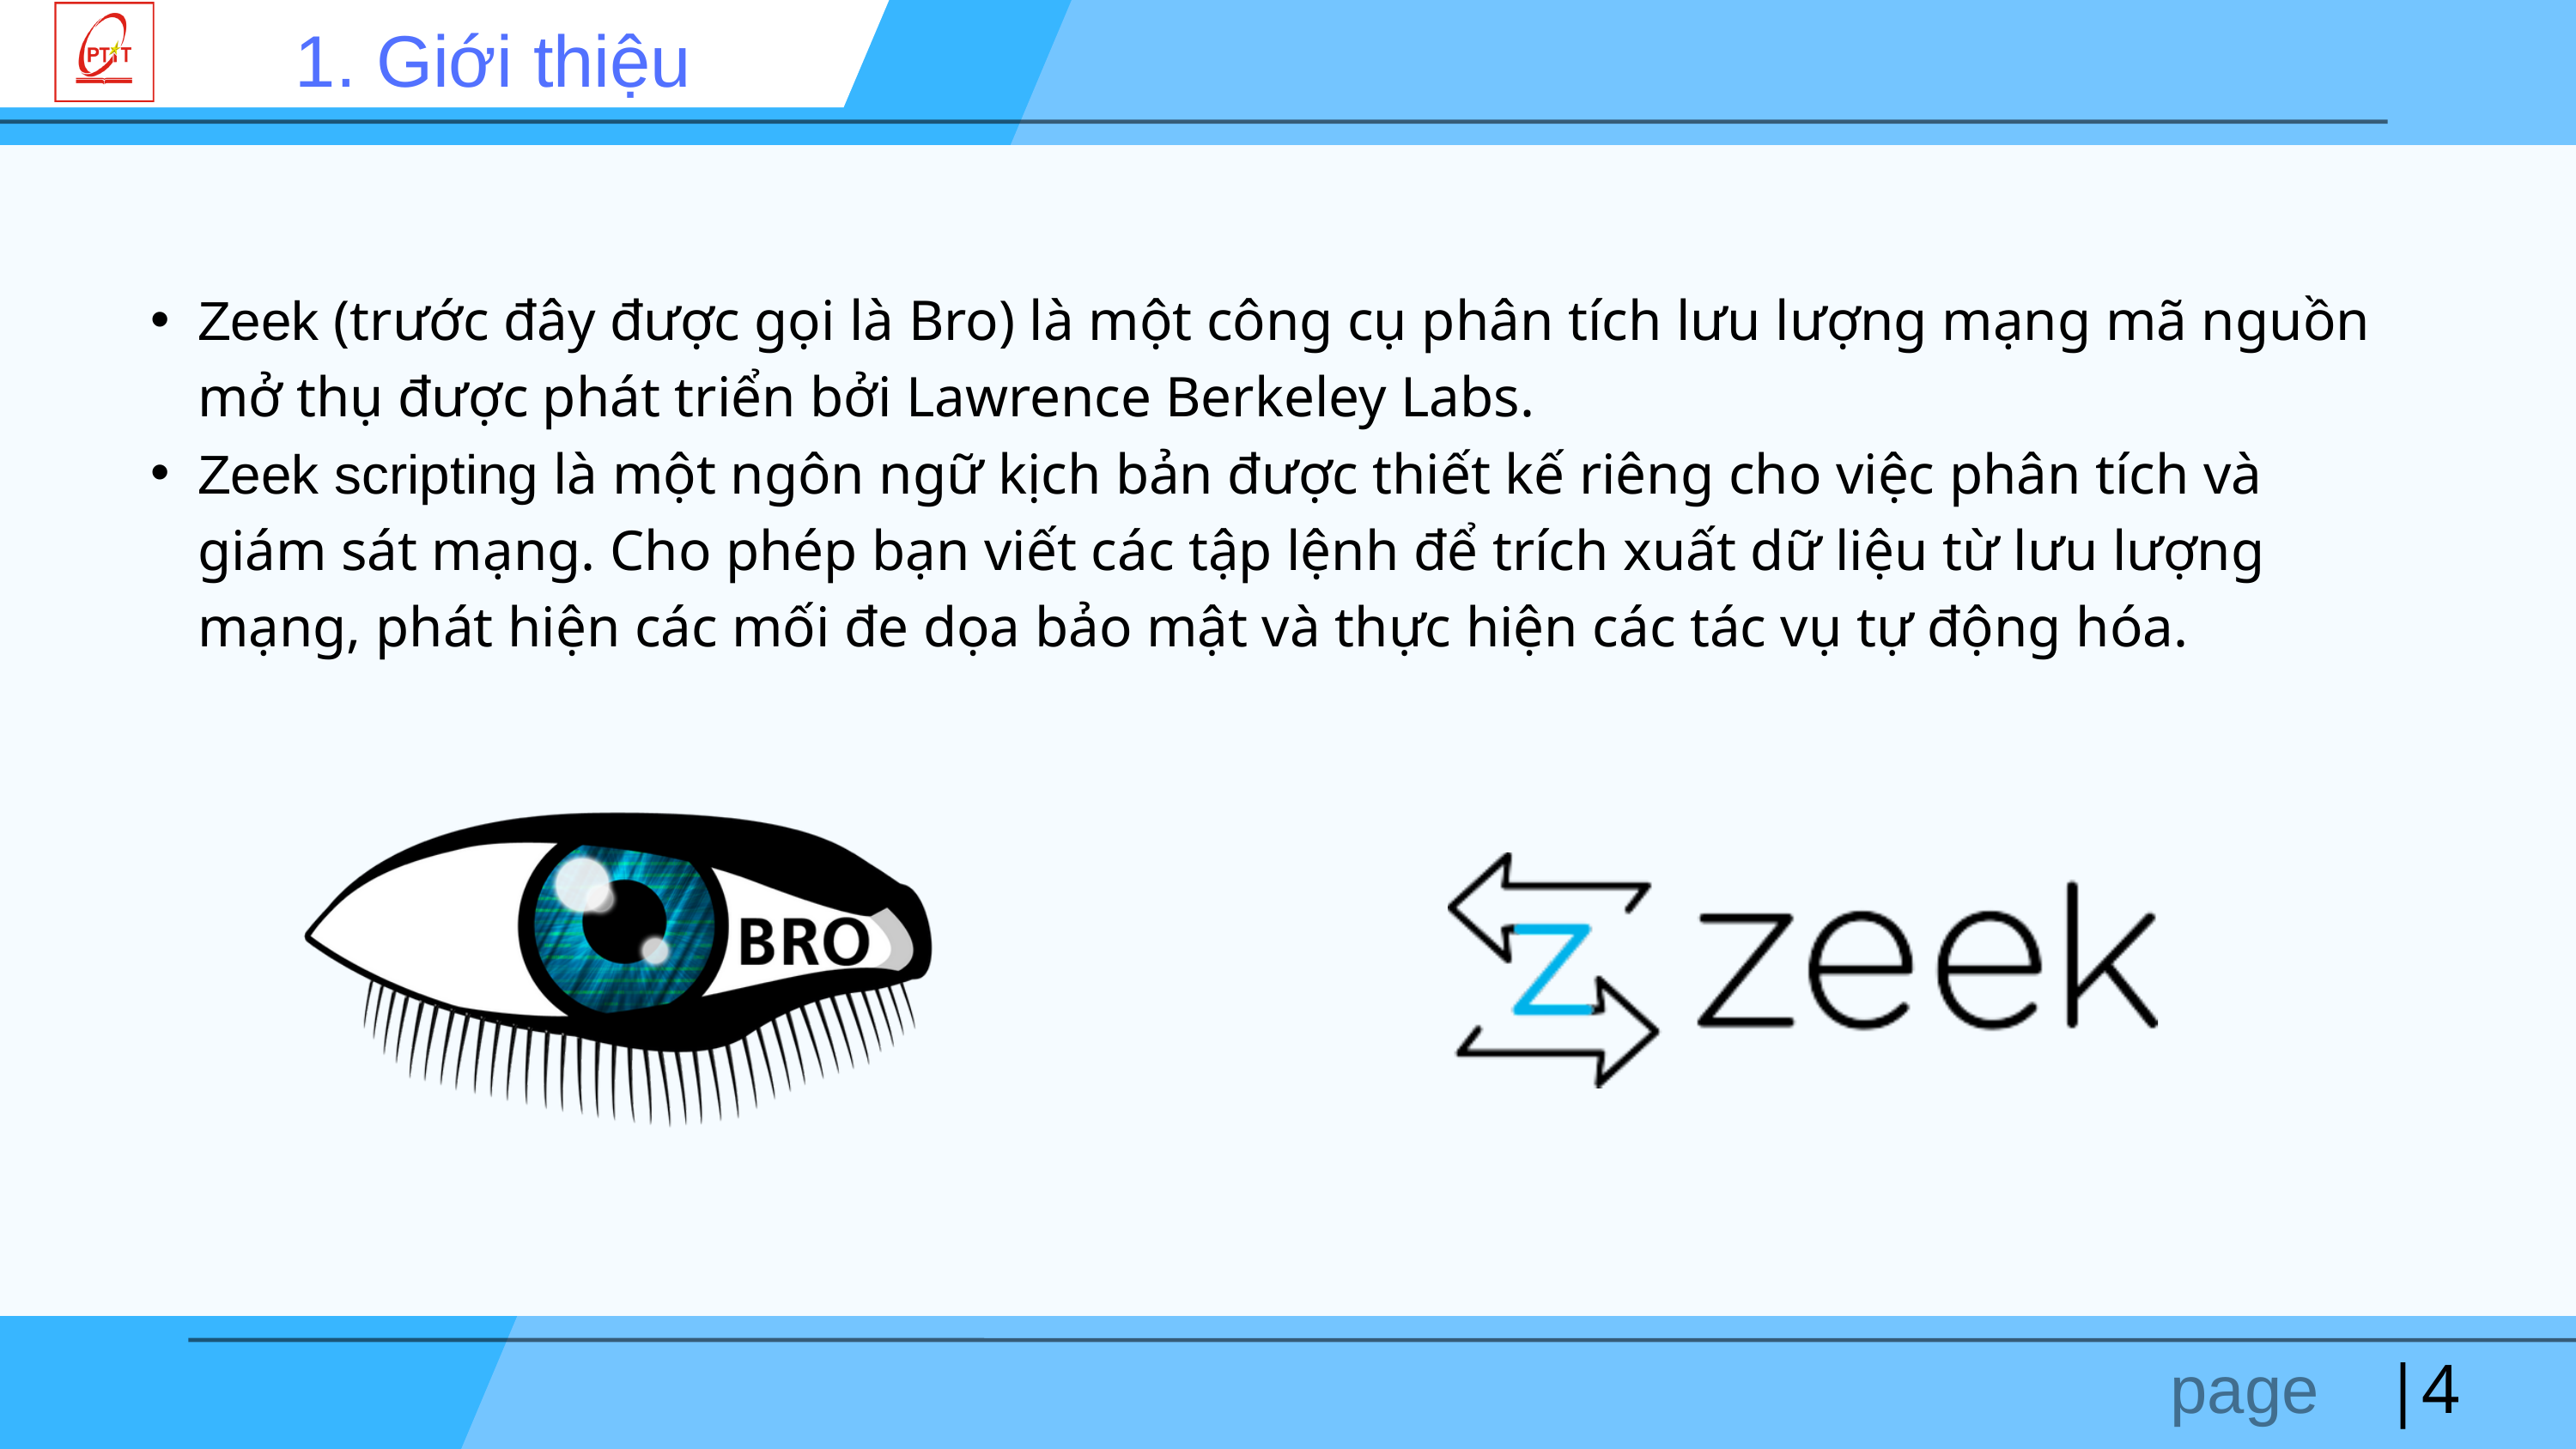

1. Giới thiệu

Zeek (trước đây được gọi là Bro) là một công cụ phân tích lưu lượng mạng mã nguồn mở thụ được phát triển bởi Lawrence Berkeley Labs.
Zeek scripting là một ngôn ngữ kịch bản được thiết kế riêng cho việc phân tích và giám sát mạng. Cho phép bạn viết các tập lệnh để trích xuất dữ liệu từ lưu lượng mạng, phát hiện các mối đe dọa bảo mật và thực hiện các tác vụ tự động hóa.

page
|4